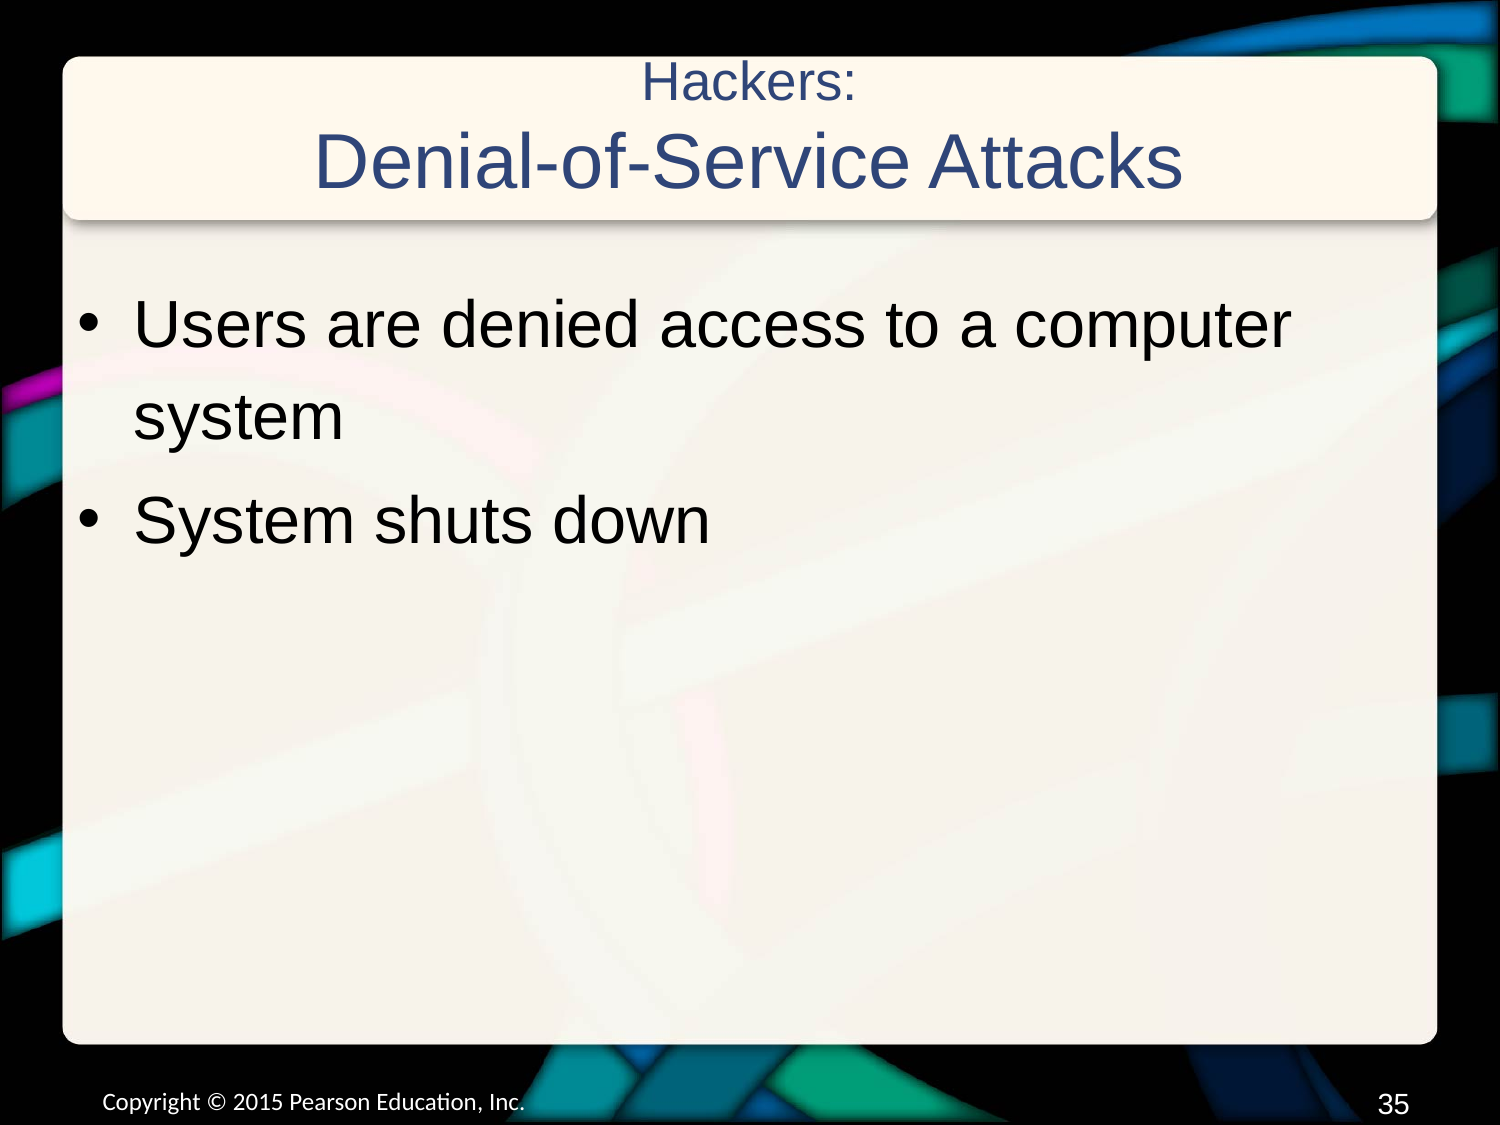

# Hackers: Denial-of-Service Attacks
Users are denied access to a computer system
System shuts down
Copyright © 2015 Pearson Education, Inc.
35